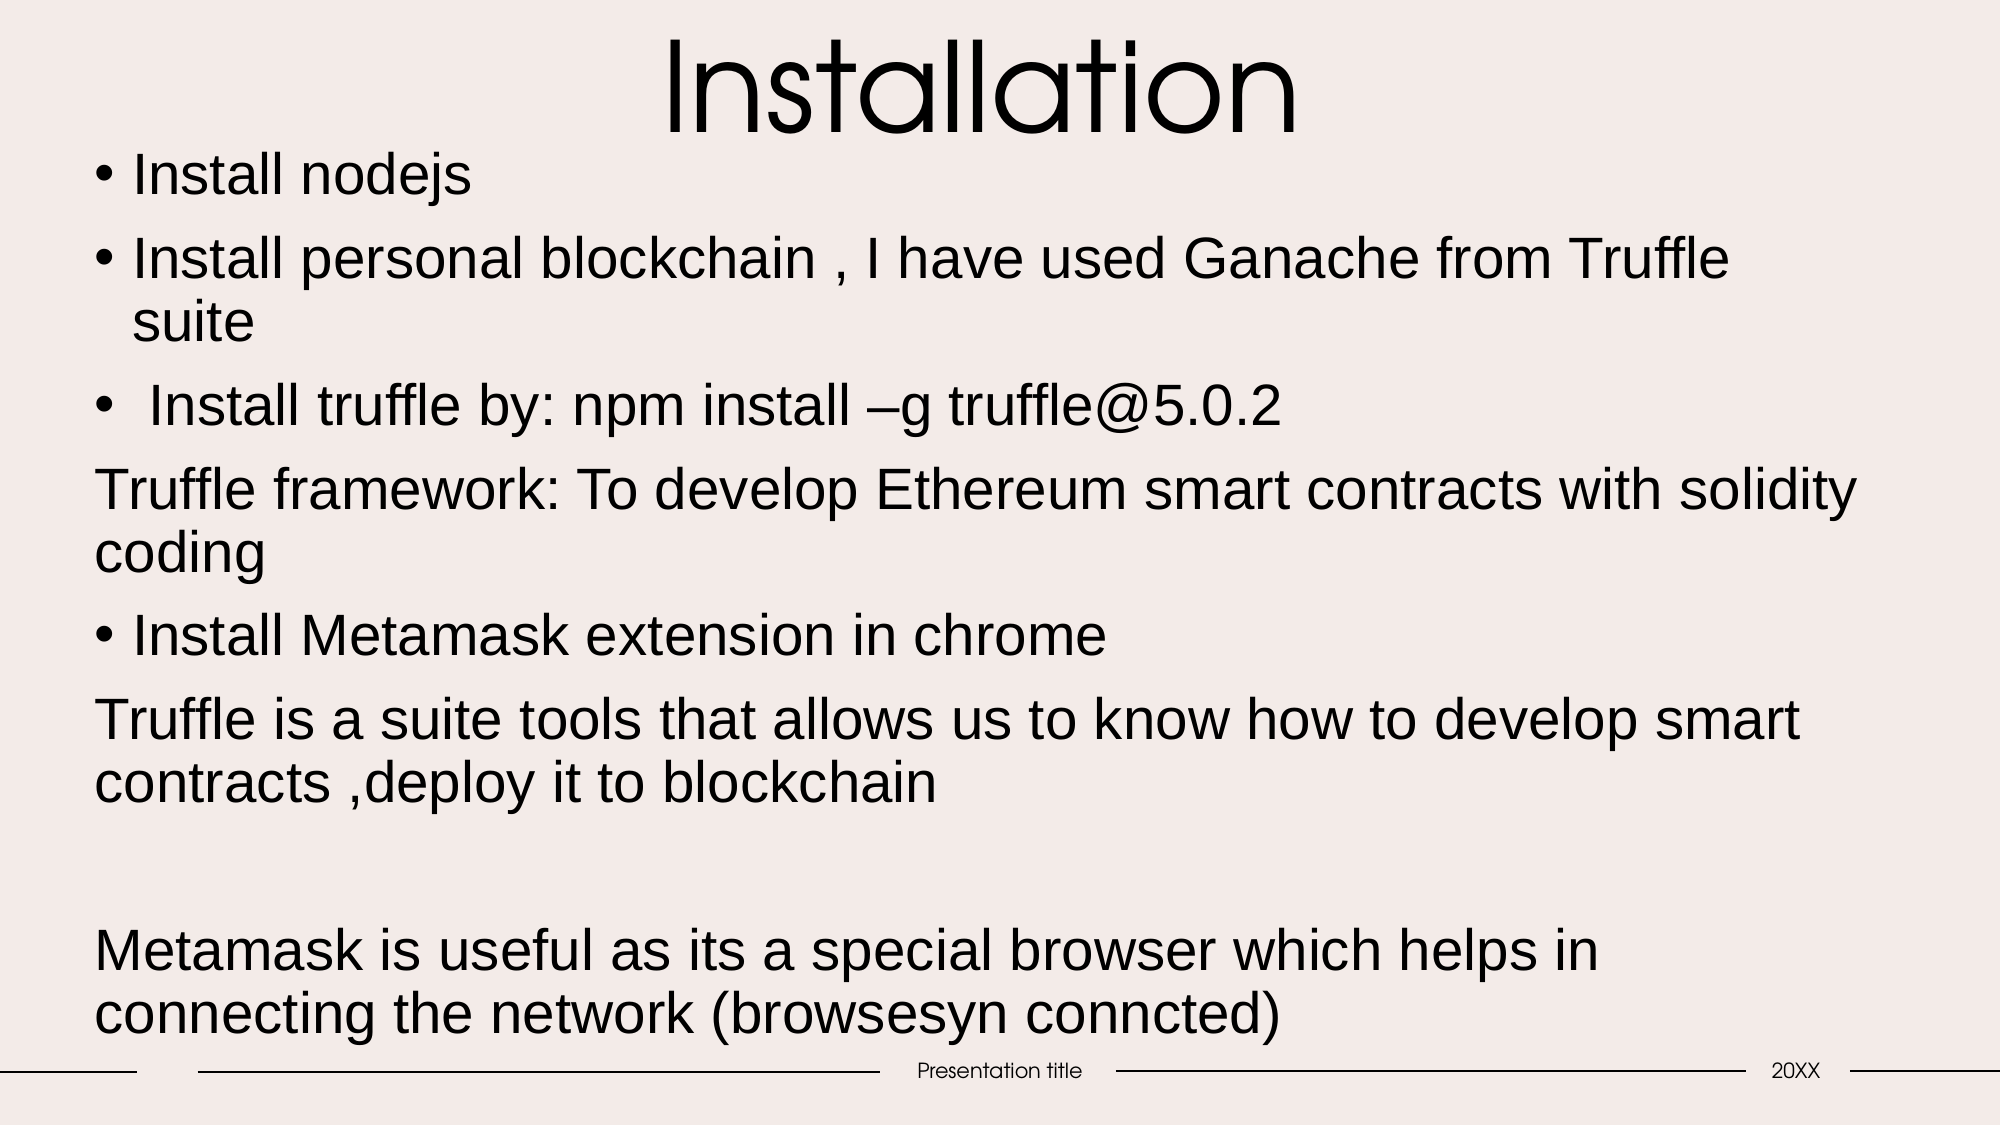

# Installation
Install nodejs
Install personal blockchain , I have used Ganache from Truffle suite
 Install truffle by: npm install –g truffle@5.0.2
Truffle framework: To develop Ethereum smart contracts with solidity coding
Install Metamask extension in chrome
Truffle is a suite tools that allows us to know how to develop smart contracts ,deploy it to blockchain

Metamask is useful as its a special browser which helps in connecting the network (browsesyn conncted)

6
Presentation title
20XX